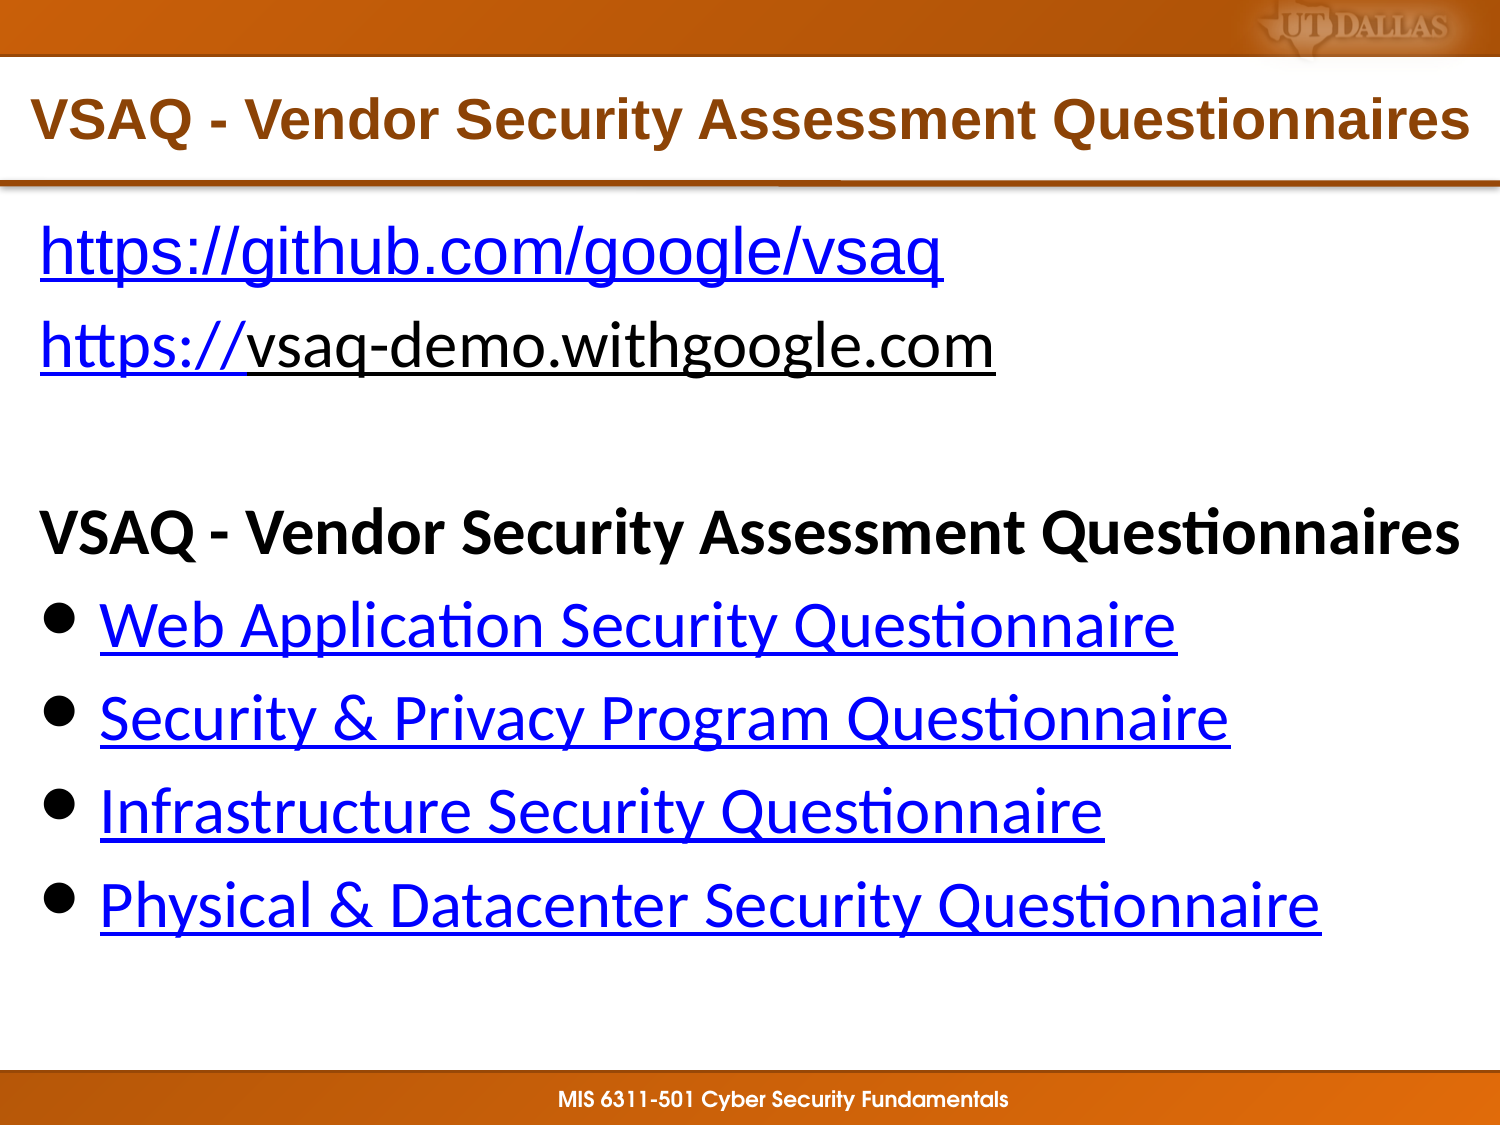

# VSAQ - Vendor Security Assessment Questionnaires
https://github.com/google/vsaq
https://vsaq-demo.withgoogle.com

VSAQ - Vendor Security Assessment Questionnaires
Web Application Security Questionnaire
Security & Privacy Program Questionnaire
Infrastructure Security Questionnaire
Physical & Datacenter Security Questionnaire